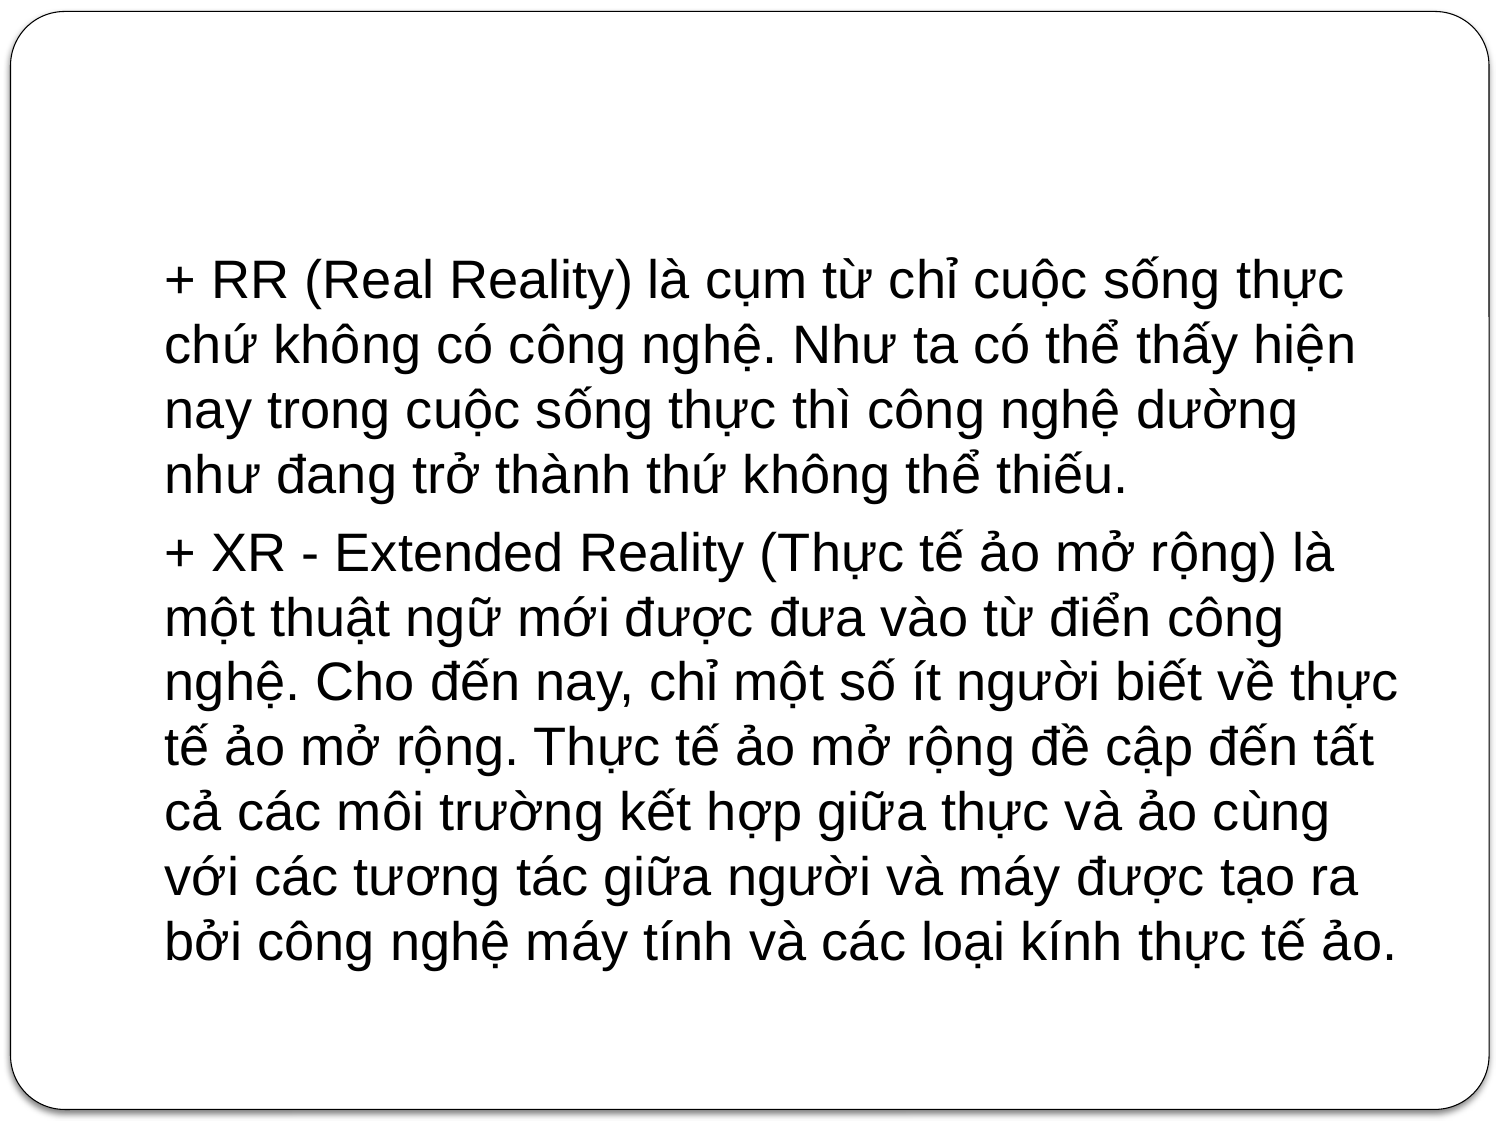

+ RR (Real Reality) là cụm từ chỉ cuộc sống thực chứ không có công nghệ. Như ta có thể thấy hiện nay trong cuộc sống thực thì công nghệ dường như đang trở thành thứ không thể thiếu.
+ XR - Extended Reality (Thực tế ảo mở rộng) là một thuật ngữ mới được đưa vào từ điển công nghệ. Cho đến nay, chỉ một số ít người biết về thực tế ảo mở rộng. Thực tế ảo mở rộng đề cập đến tất cả các môi trường kết hợp giữa thực và ảo cùng với các tương tác giữa người và máy được tạo ra bởi công nghệ máy tính và các loại kính thực tế ảo.